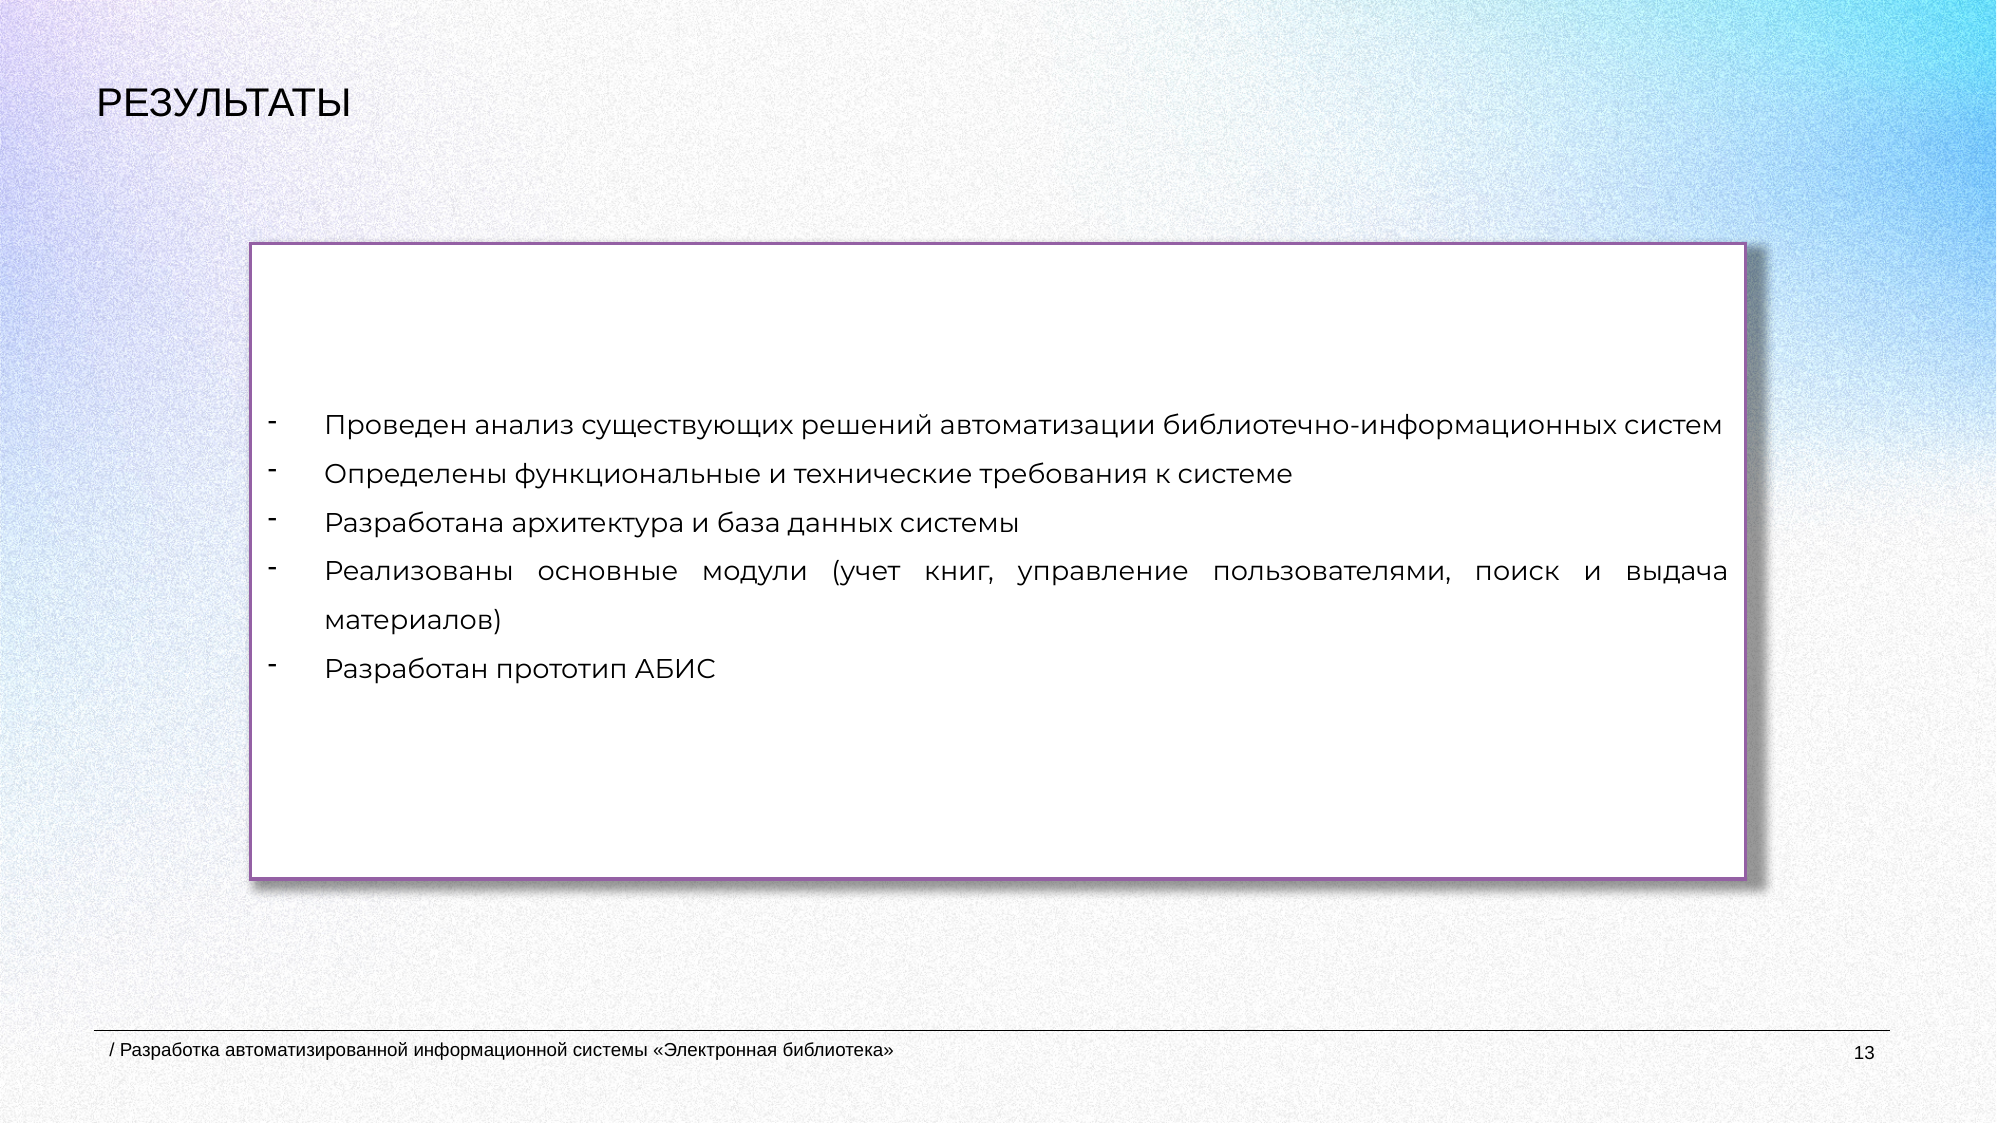

# РЕЗУЛЬТАТЫ

Проведен анализ существующих решений автоматизации библиотечно-информационных систем
Определены функциональные и технические требования к системе
Разработана архитектура и база данных системы
Реализованы основные модули (учет книг, управление пользователями, поиск и выдача материалов)
Разработан прототип АБИС
/ Разработка автоматизированной информационной системы «Электронная библиотека»
13